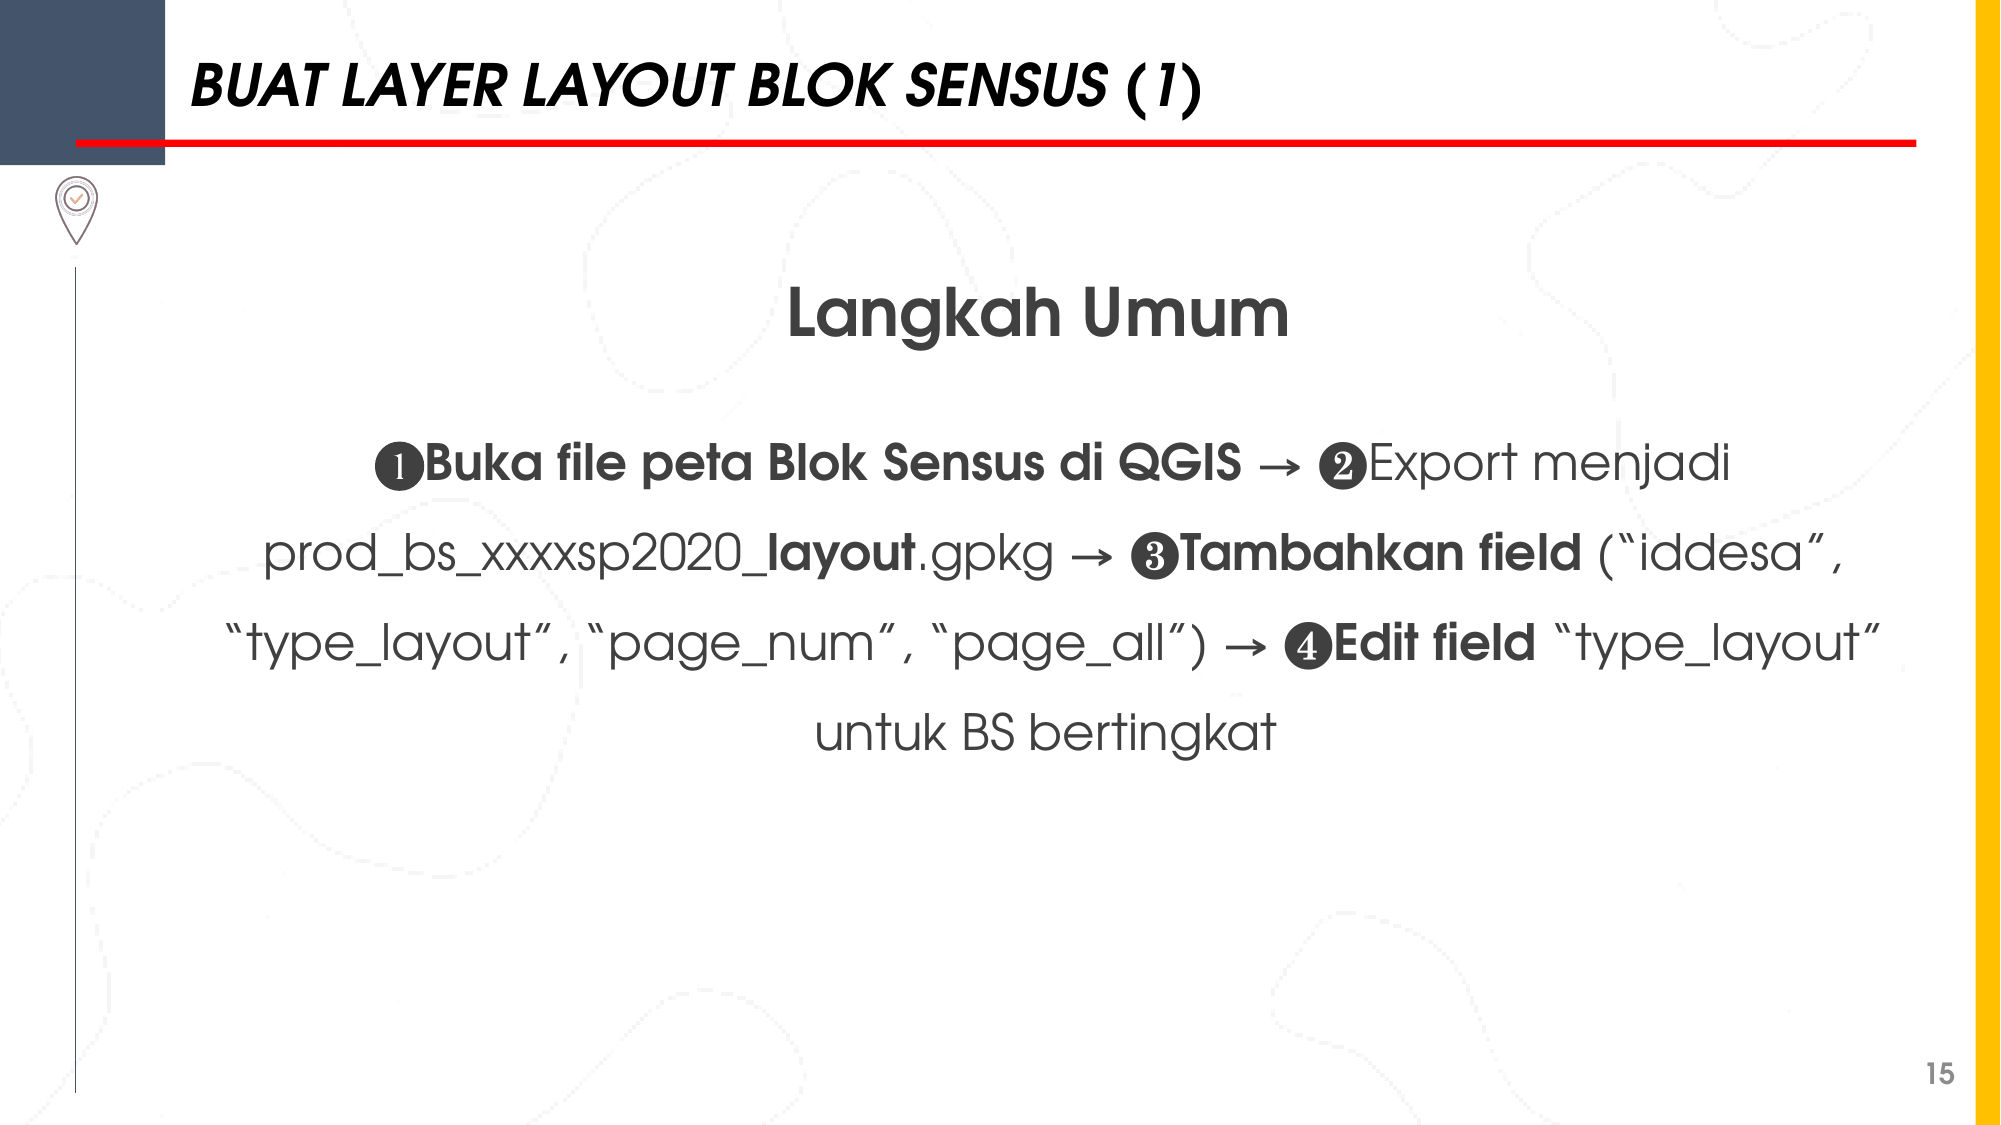

BUAT LAYER LAYOUT BLOK SENSUS (1)

Langkah Umum
❶Buka file peta Blok Sensus di QGIS → ❷Export menjadi prod_bs_xxxxsp2020_layout.gpkg → ❸Tambahkan field (“iddesa”, “type_layout”, “page_num”, “page_all”) → ❹Edit field “type_layout” untuk BS bertingkat
15